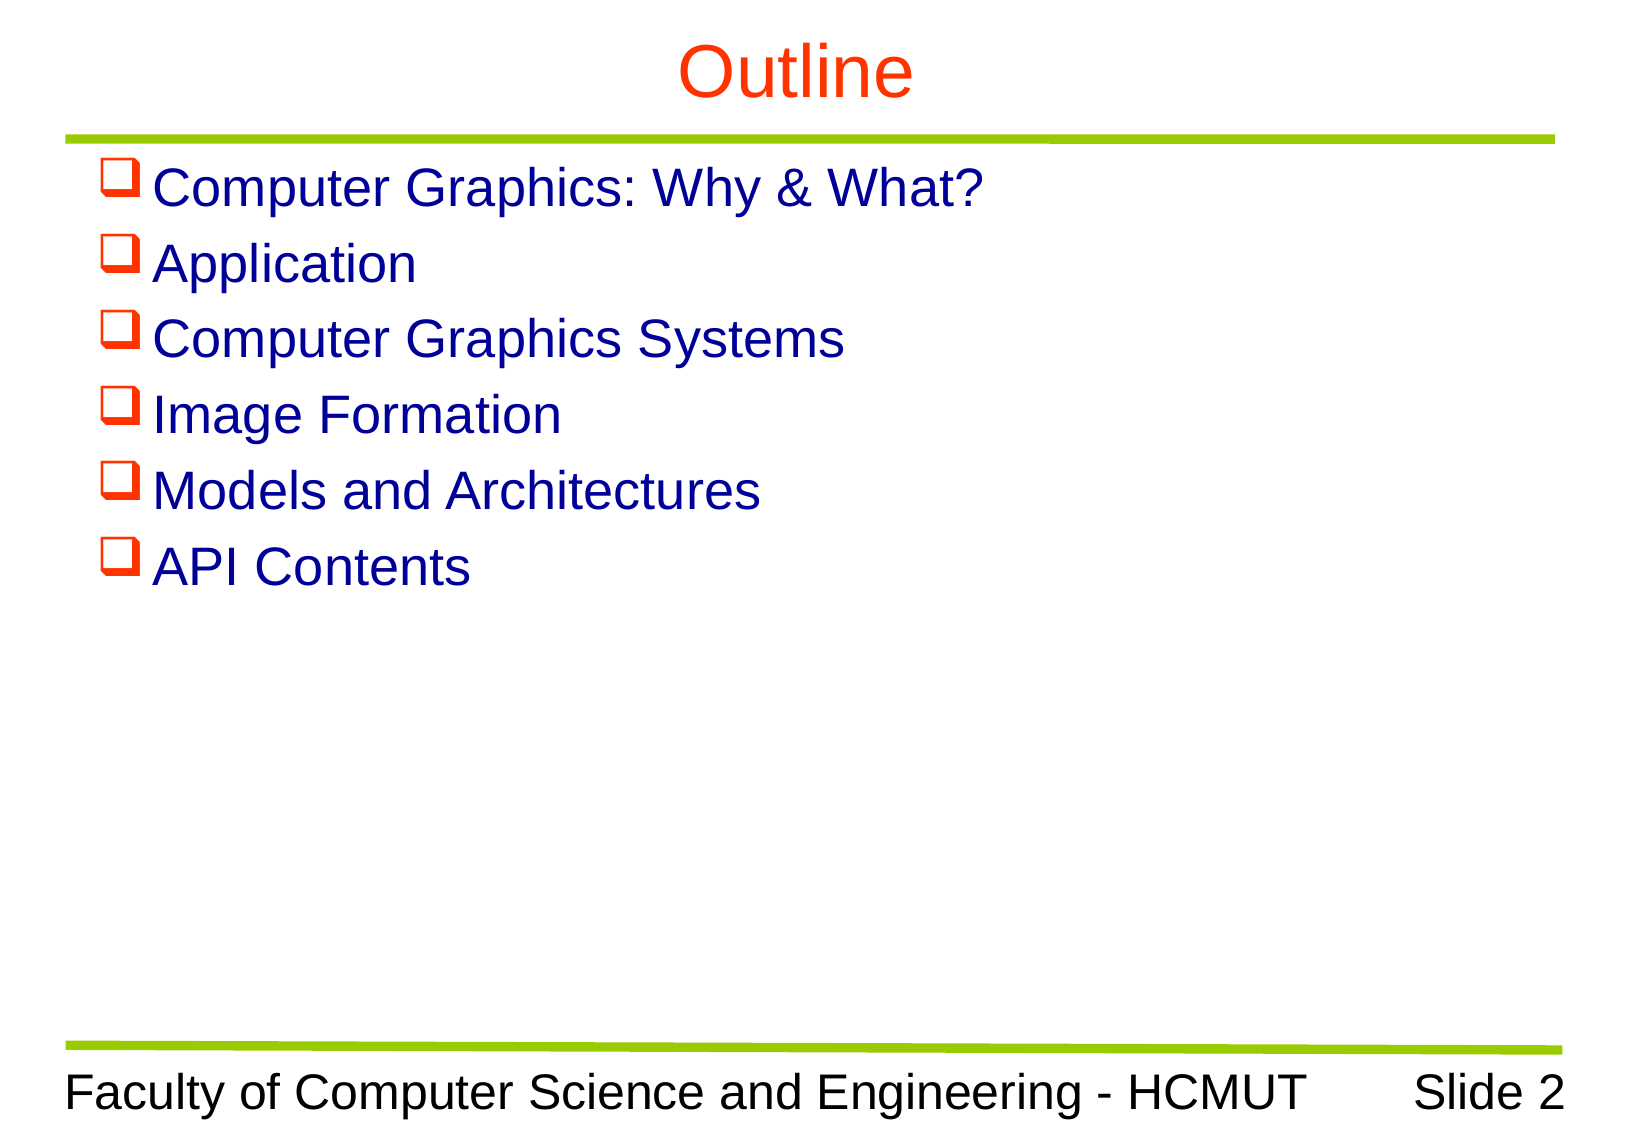

# Outline
Computer Graphics: Why & What?
Application
Computer Graphics Systems
Image Formation
Models and Architectures
API Contents